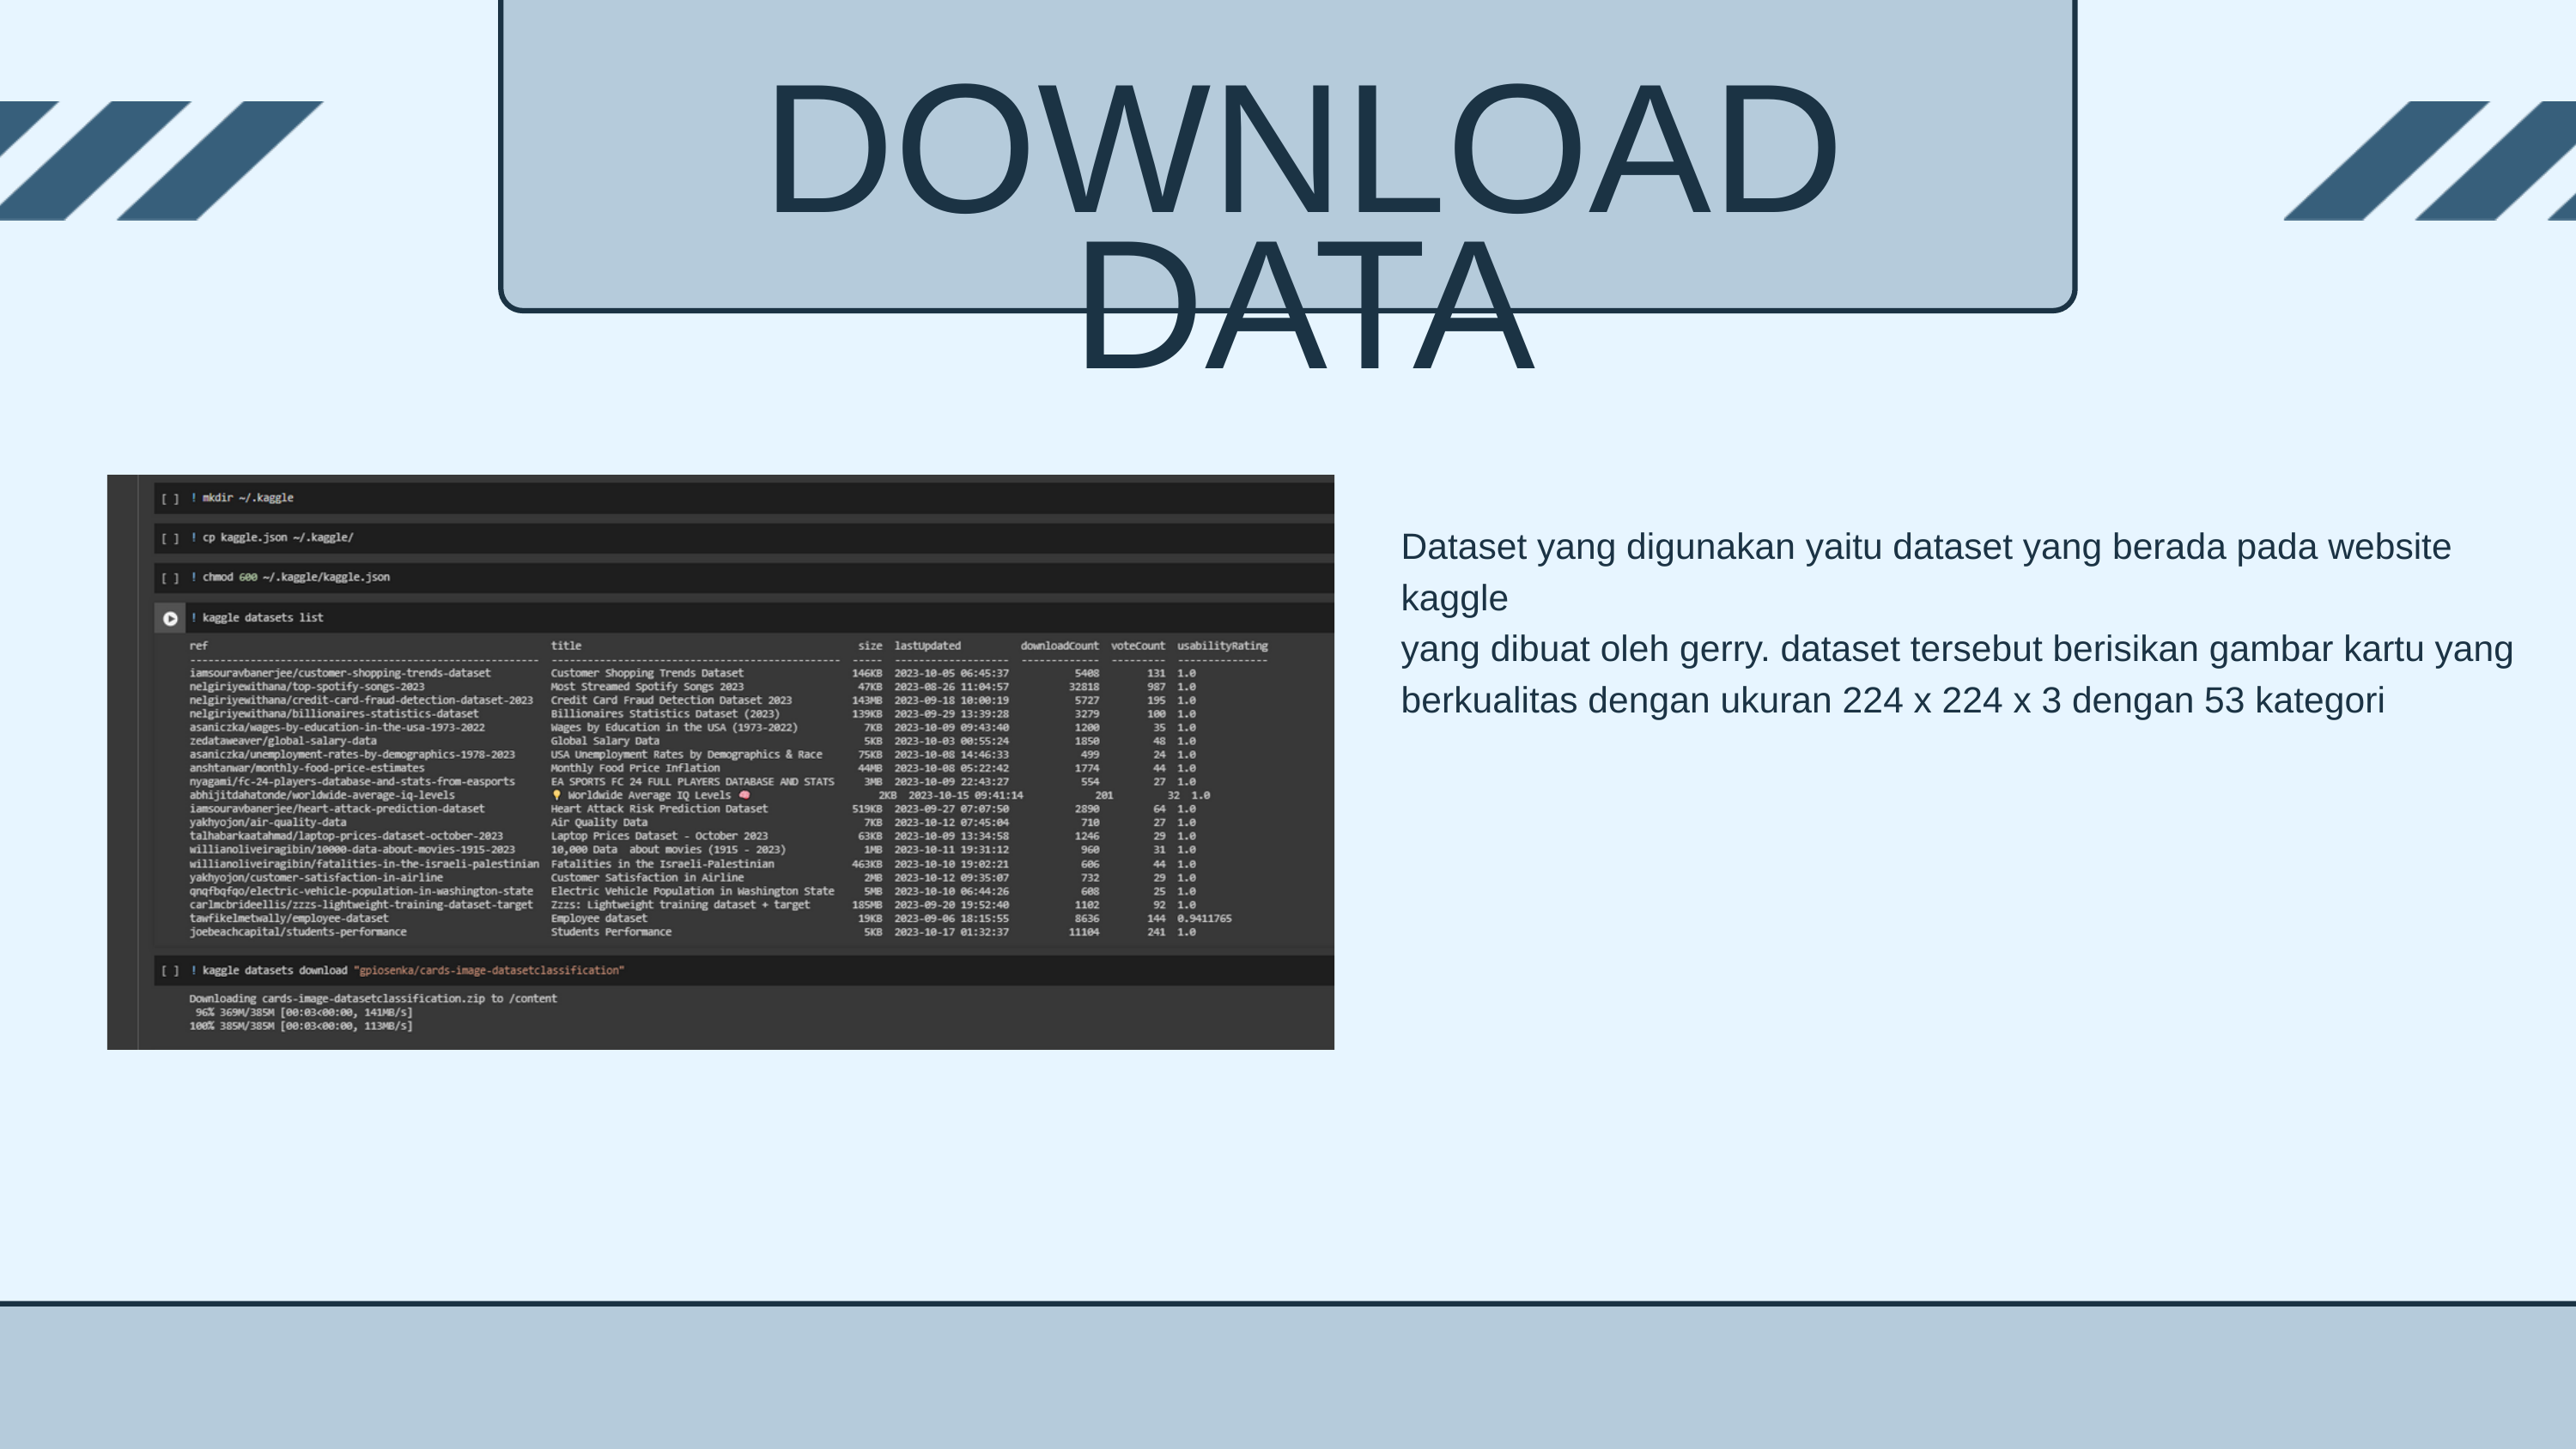

DOWNLOAD DATA

Dataset yang digunakan yaitu dataset yang berada pada website kaggle
yang dibuat oleh gerry. dataset tersebut berisikan gambar kartu yang berkualitas dengan ukuran 224 x 224 x 3 dengan 53 kategori